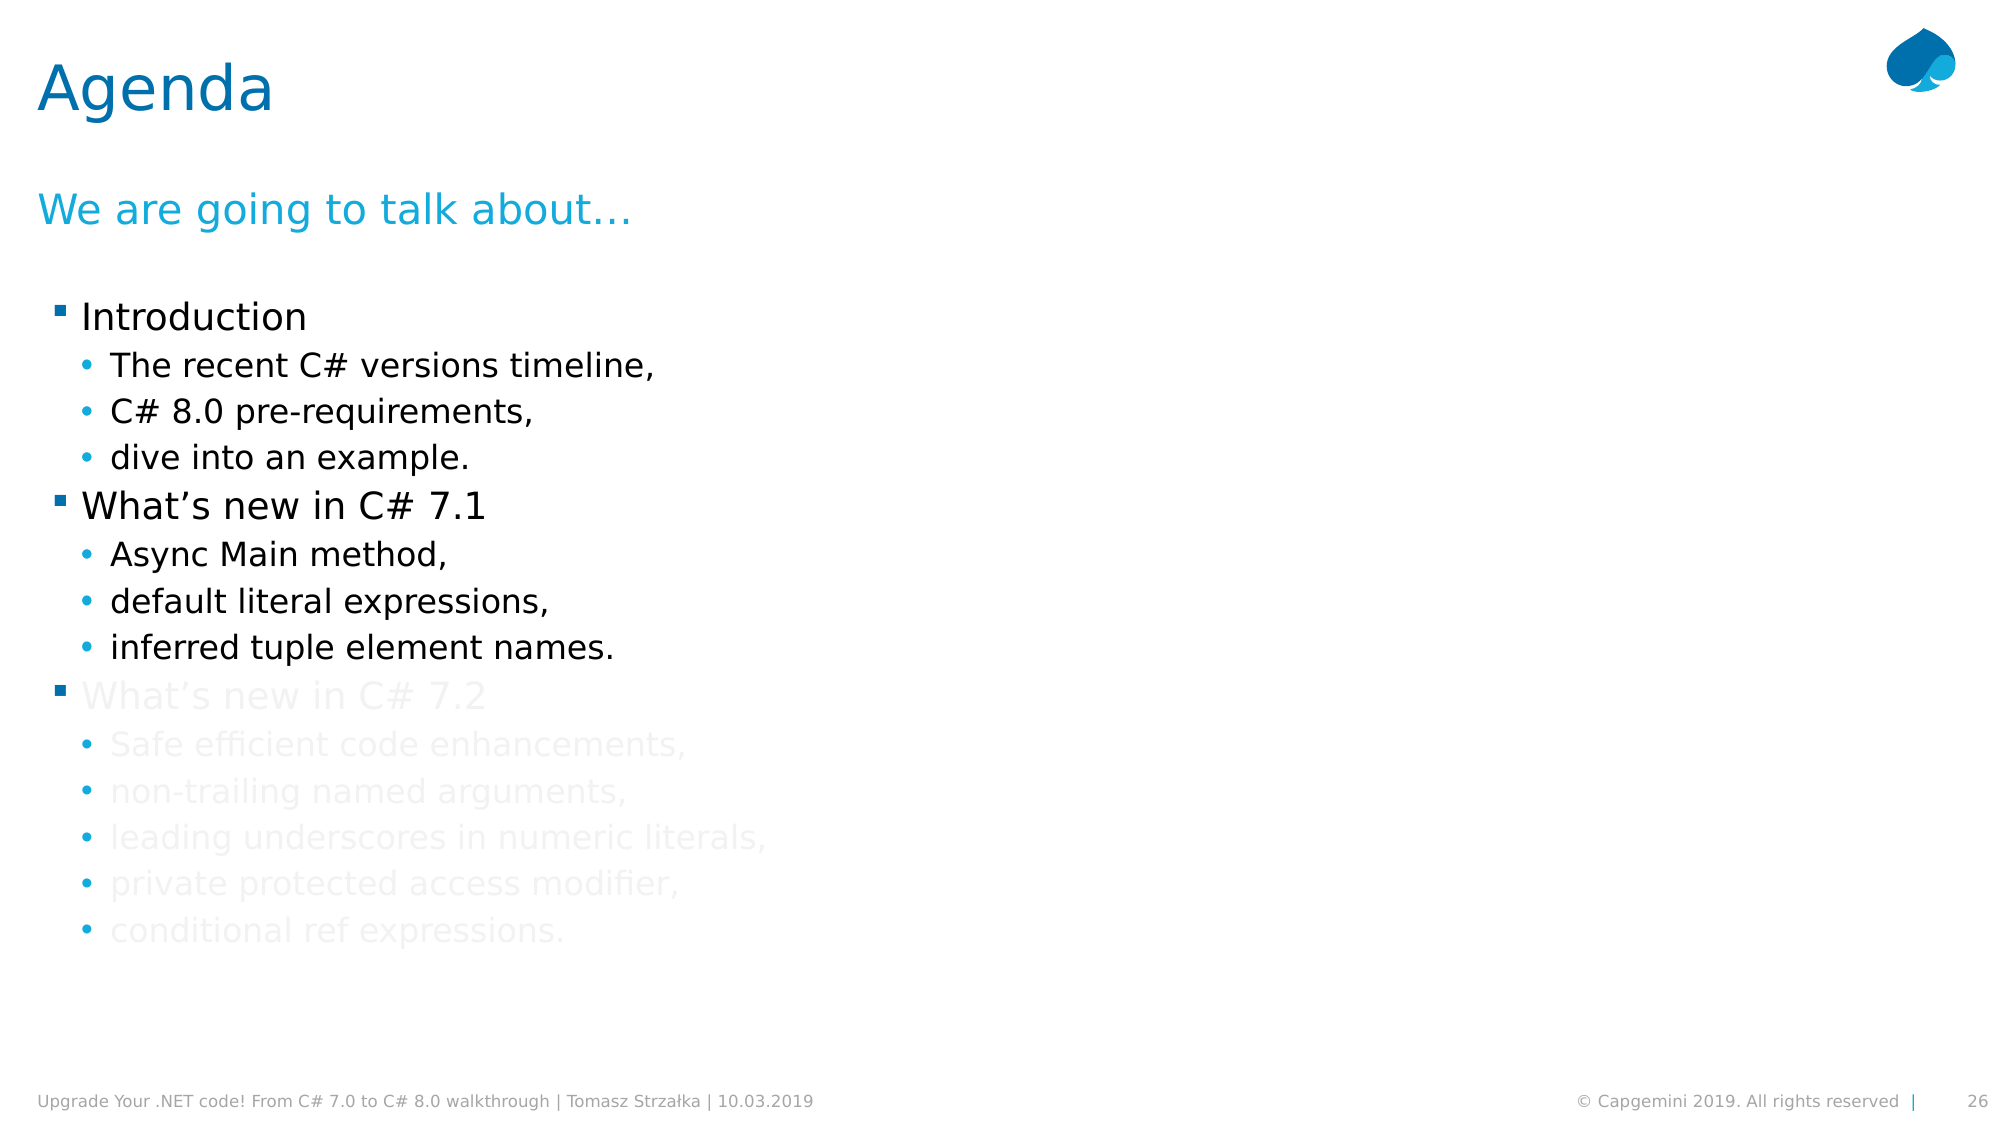

# Agenda
We are going to talk about…
Introduction
The recent C# versions timeline,
C# 8.0 pre-requirements,
dive into an example.
What’s new in C# 7.1
Async Main method,
default literal expressions,
inferred tuple element names.
Introduction
The recent C# versions timeline,
C# 8.0 pre-requirements,
dive into an example.
What’s new in C# 7.1
Async Main method,
default literal expressions,
inferred tuple element names.
What’s new in C# 7.2
Safe efficient code enhancements,
non-trailing named arguments,
leading underscores in numeric literals,
private protected access modifier,
conditional ref expressions.